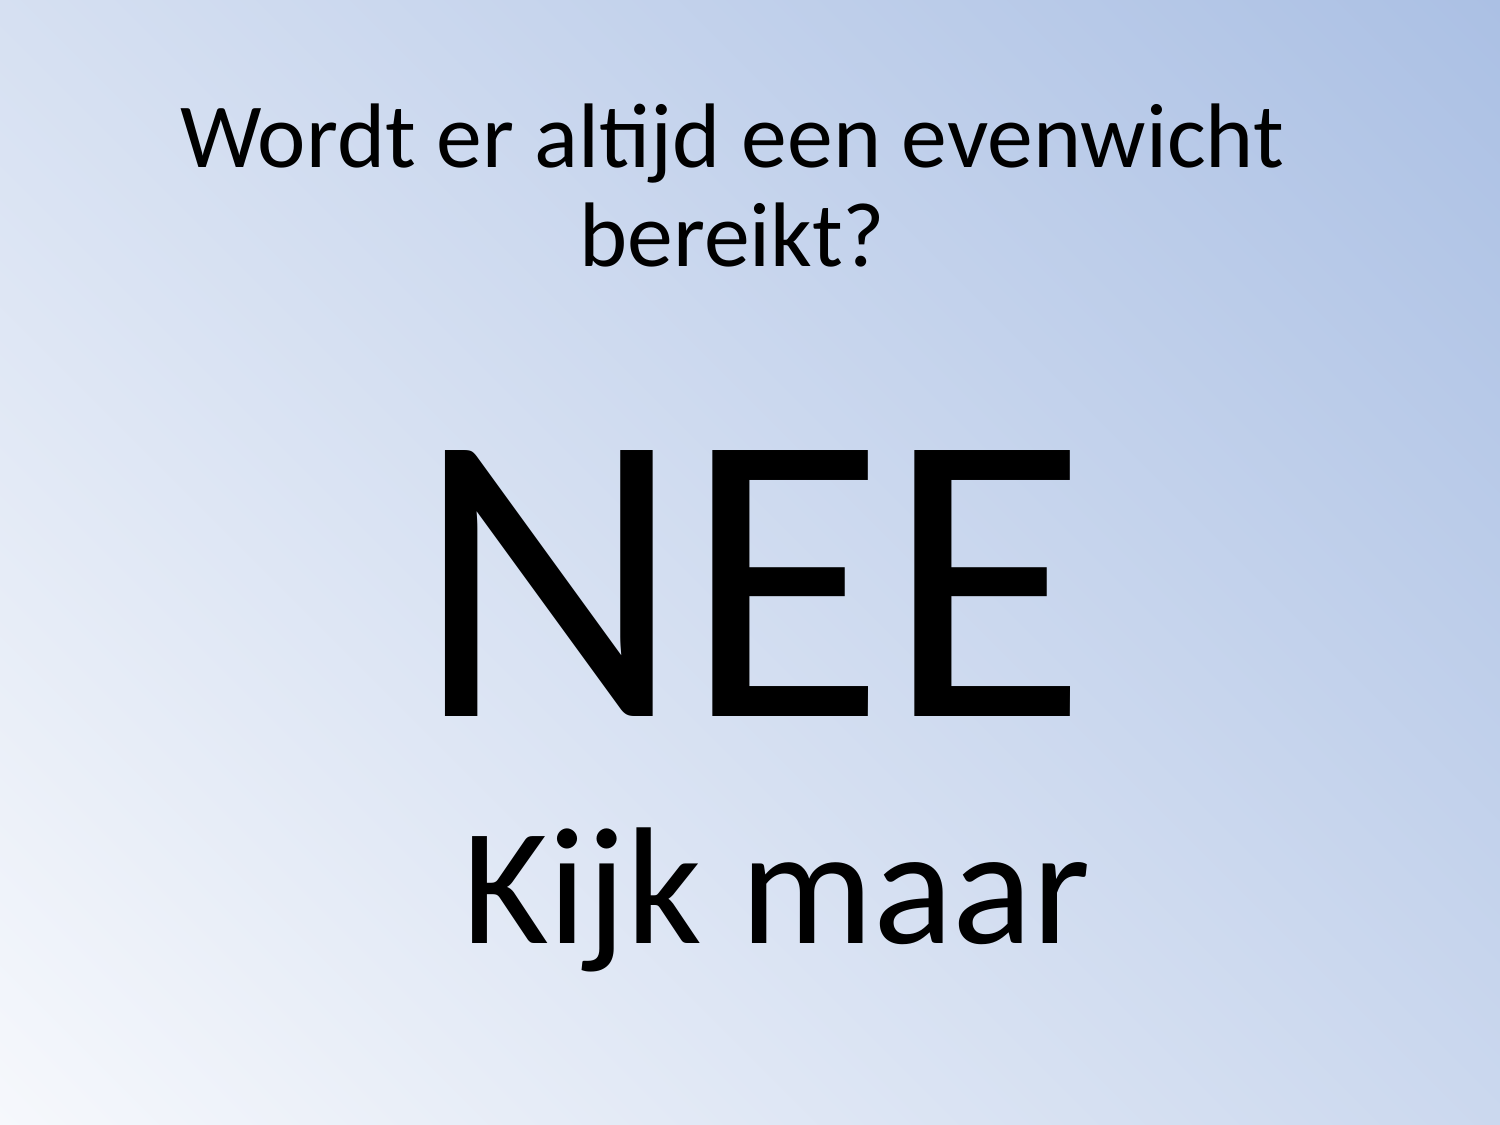

# Wordt er altijd een evenwicht bereikt?
NEE
Kijk maar